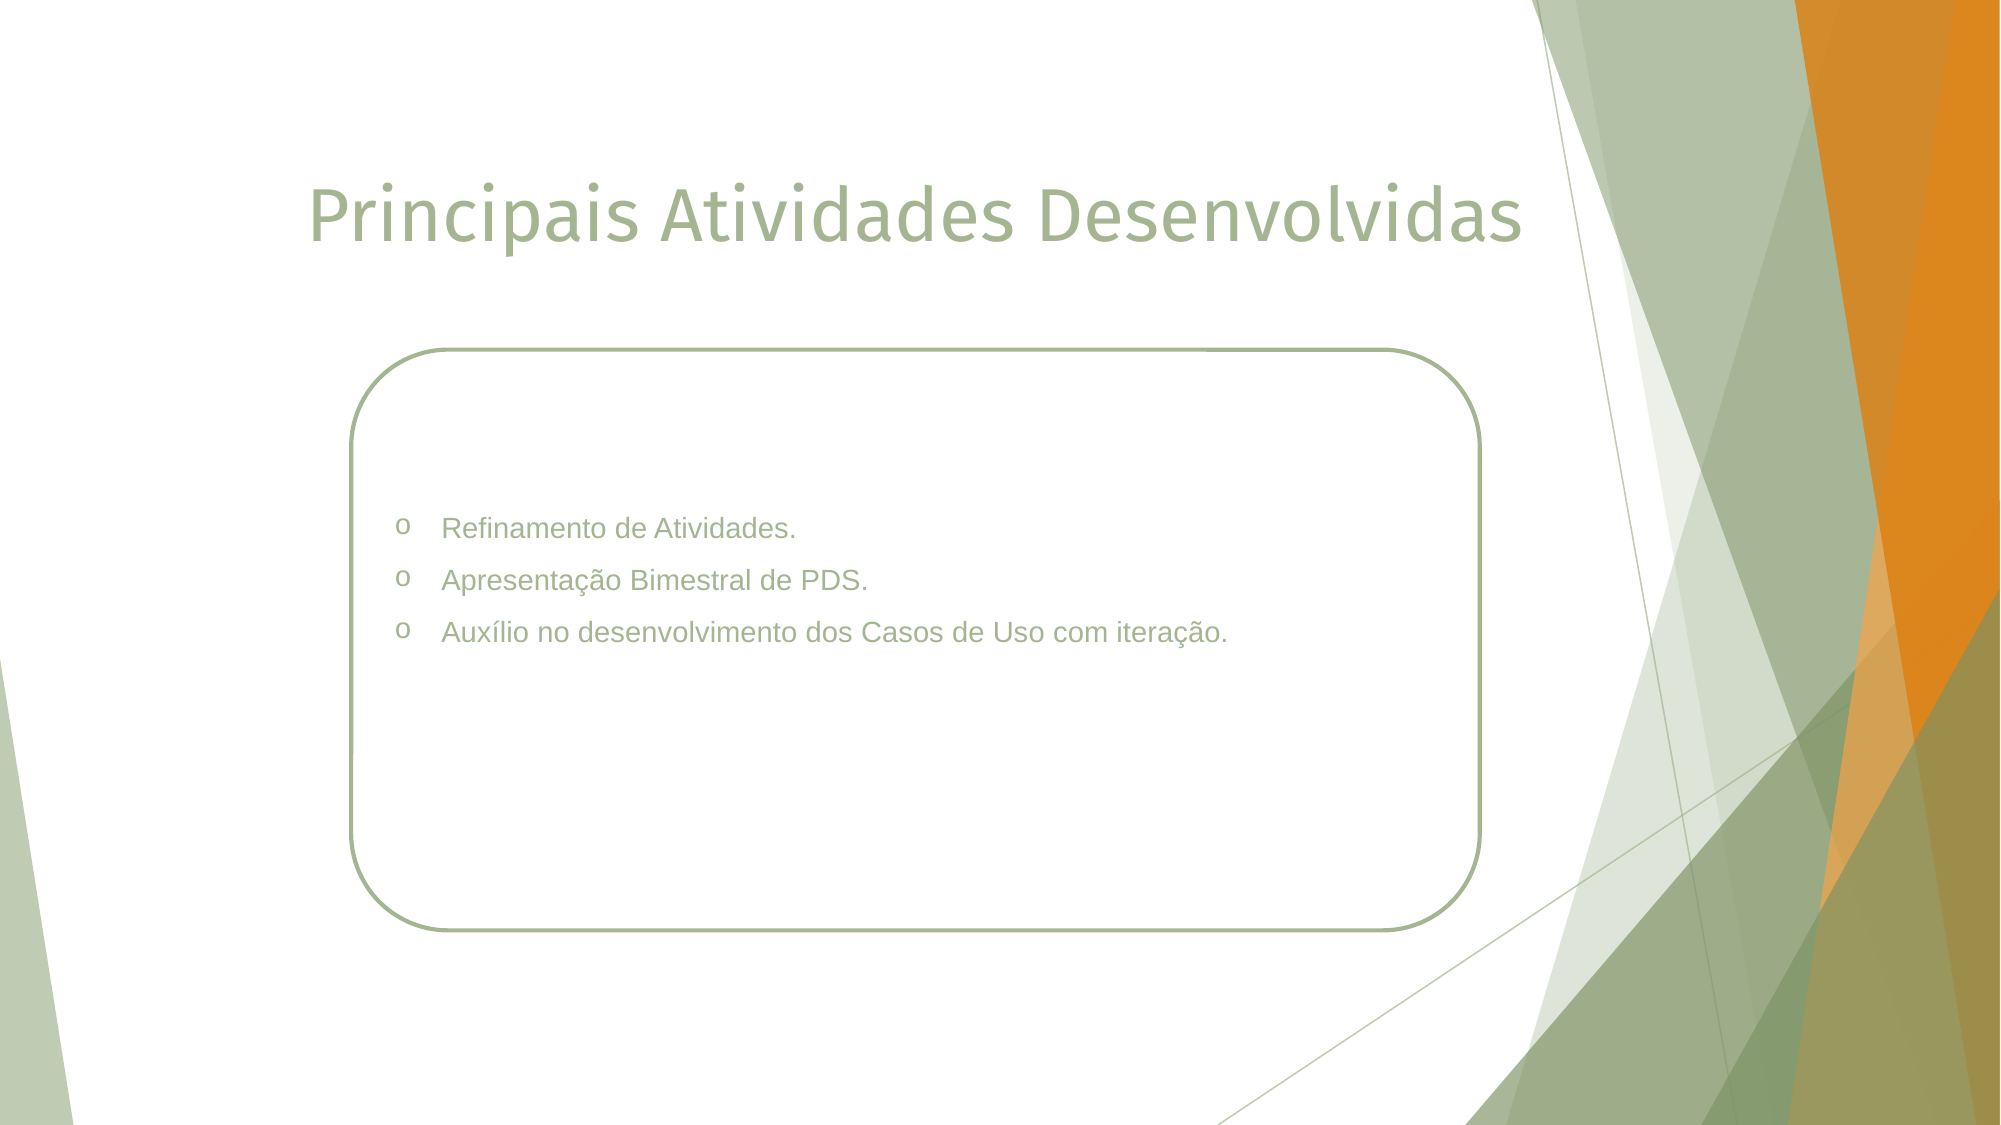

# Principais Atividades Desenvolvidas
Refinamento de Atividades.
Apresentação Bimestral de PDS.
Auxílio no desenvolvimento dos Casos de Uso com iteração.